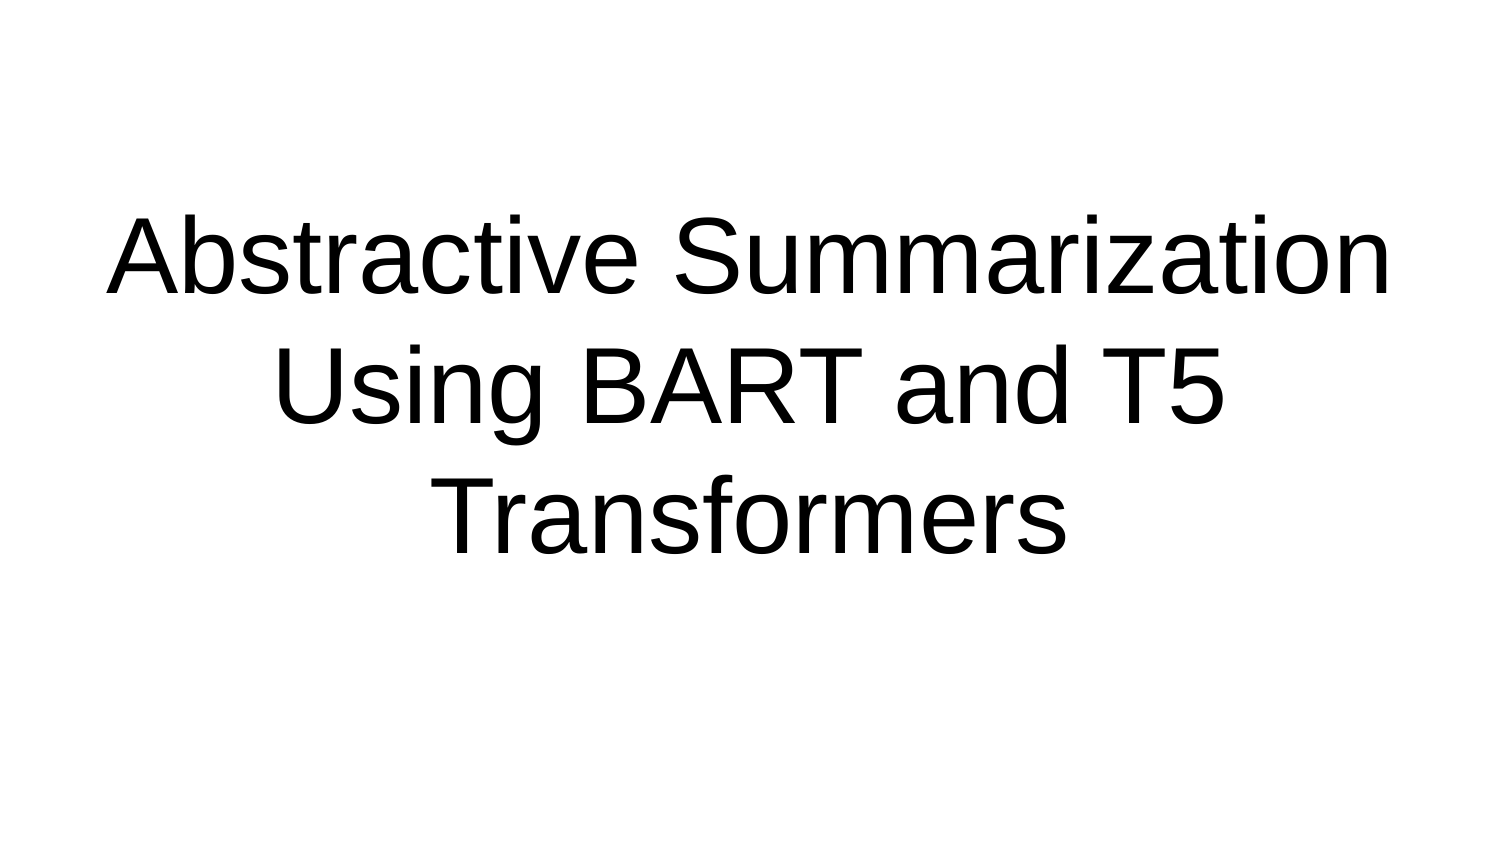

# Abstractive Summarization Using BART and T5 Transformers